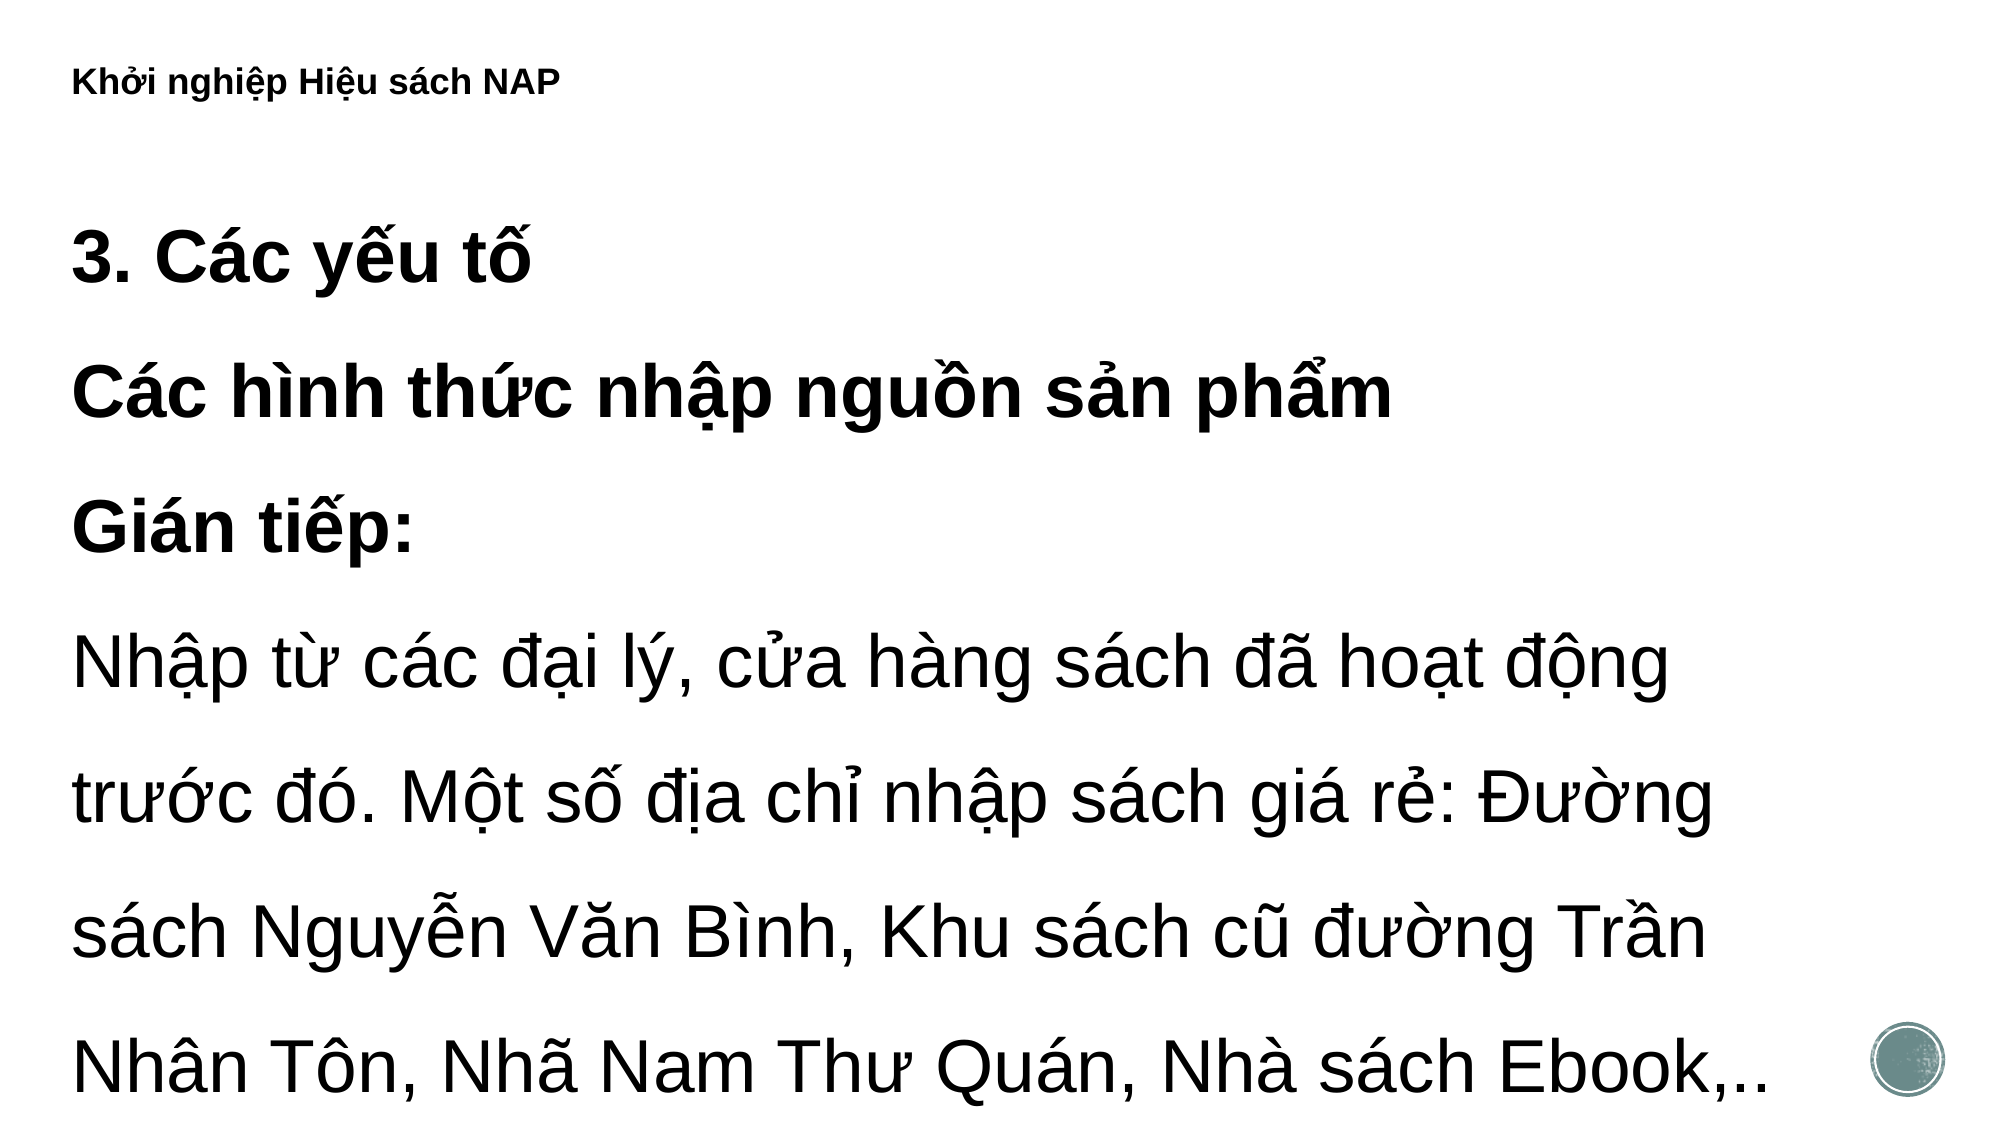

# Khởi nghiệp Hiệu sách NAP
3. Các yếu tố
Các hình thức nhập nguồn sản phẩm
Gián tiếp:
Nhập từ các đại lý, cửa hàng sách đã hoạt động trước đó. Một số địa chỉ nhập sách giá rẻ: Đường sách Nguyễn Văn Bình, Khu sách cũ đường Trần Nhân Tôn, Nhã Nam Thư Quán, Nhà sách Ebook,..